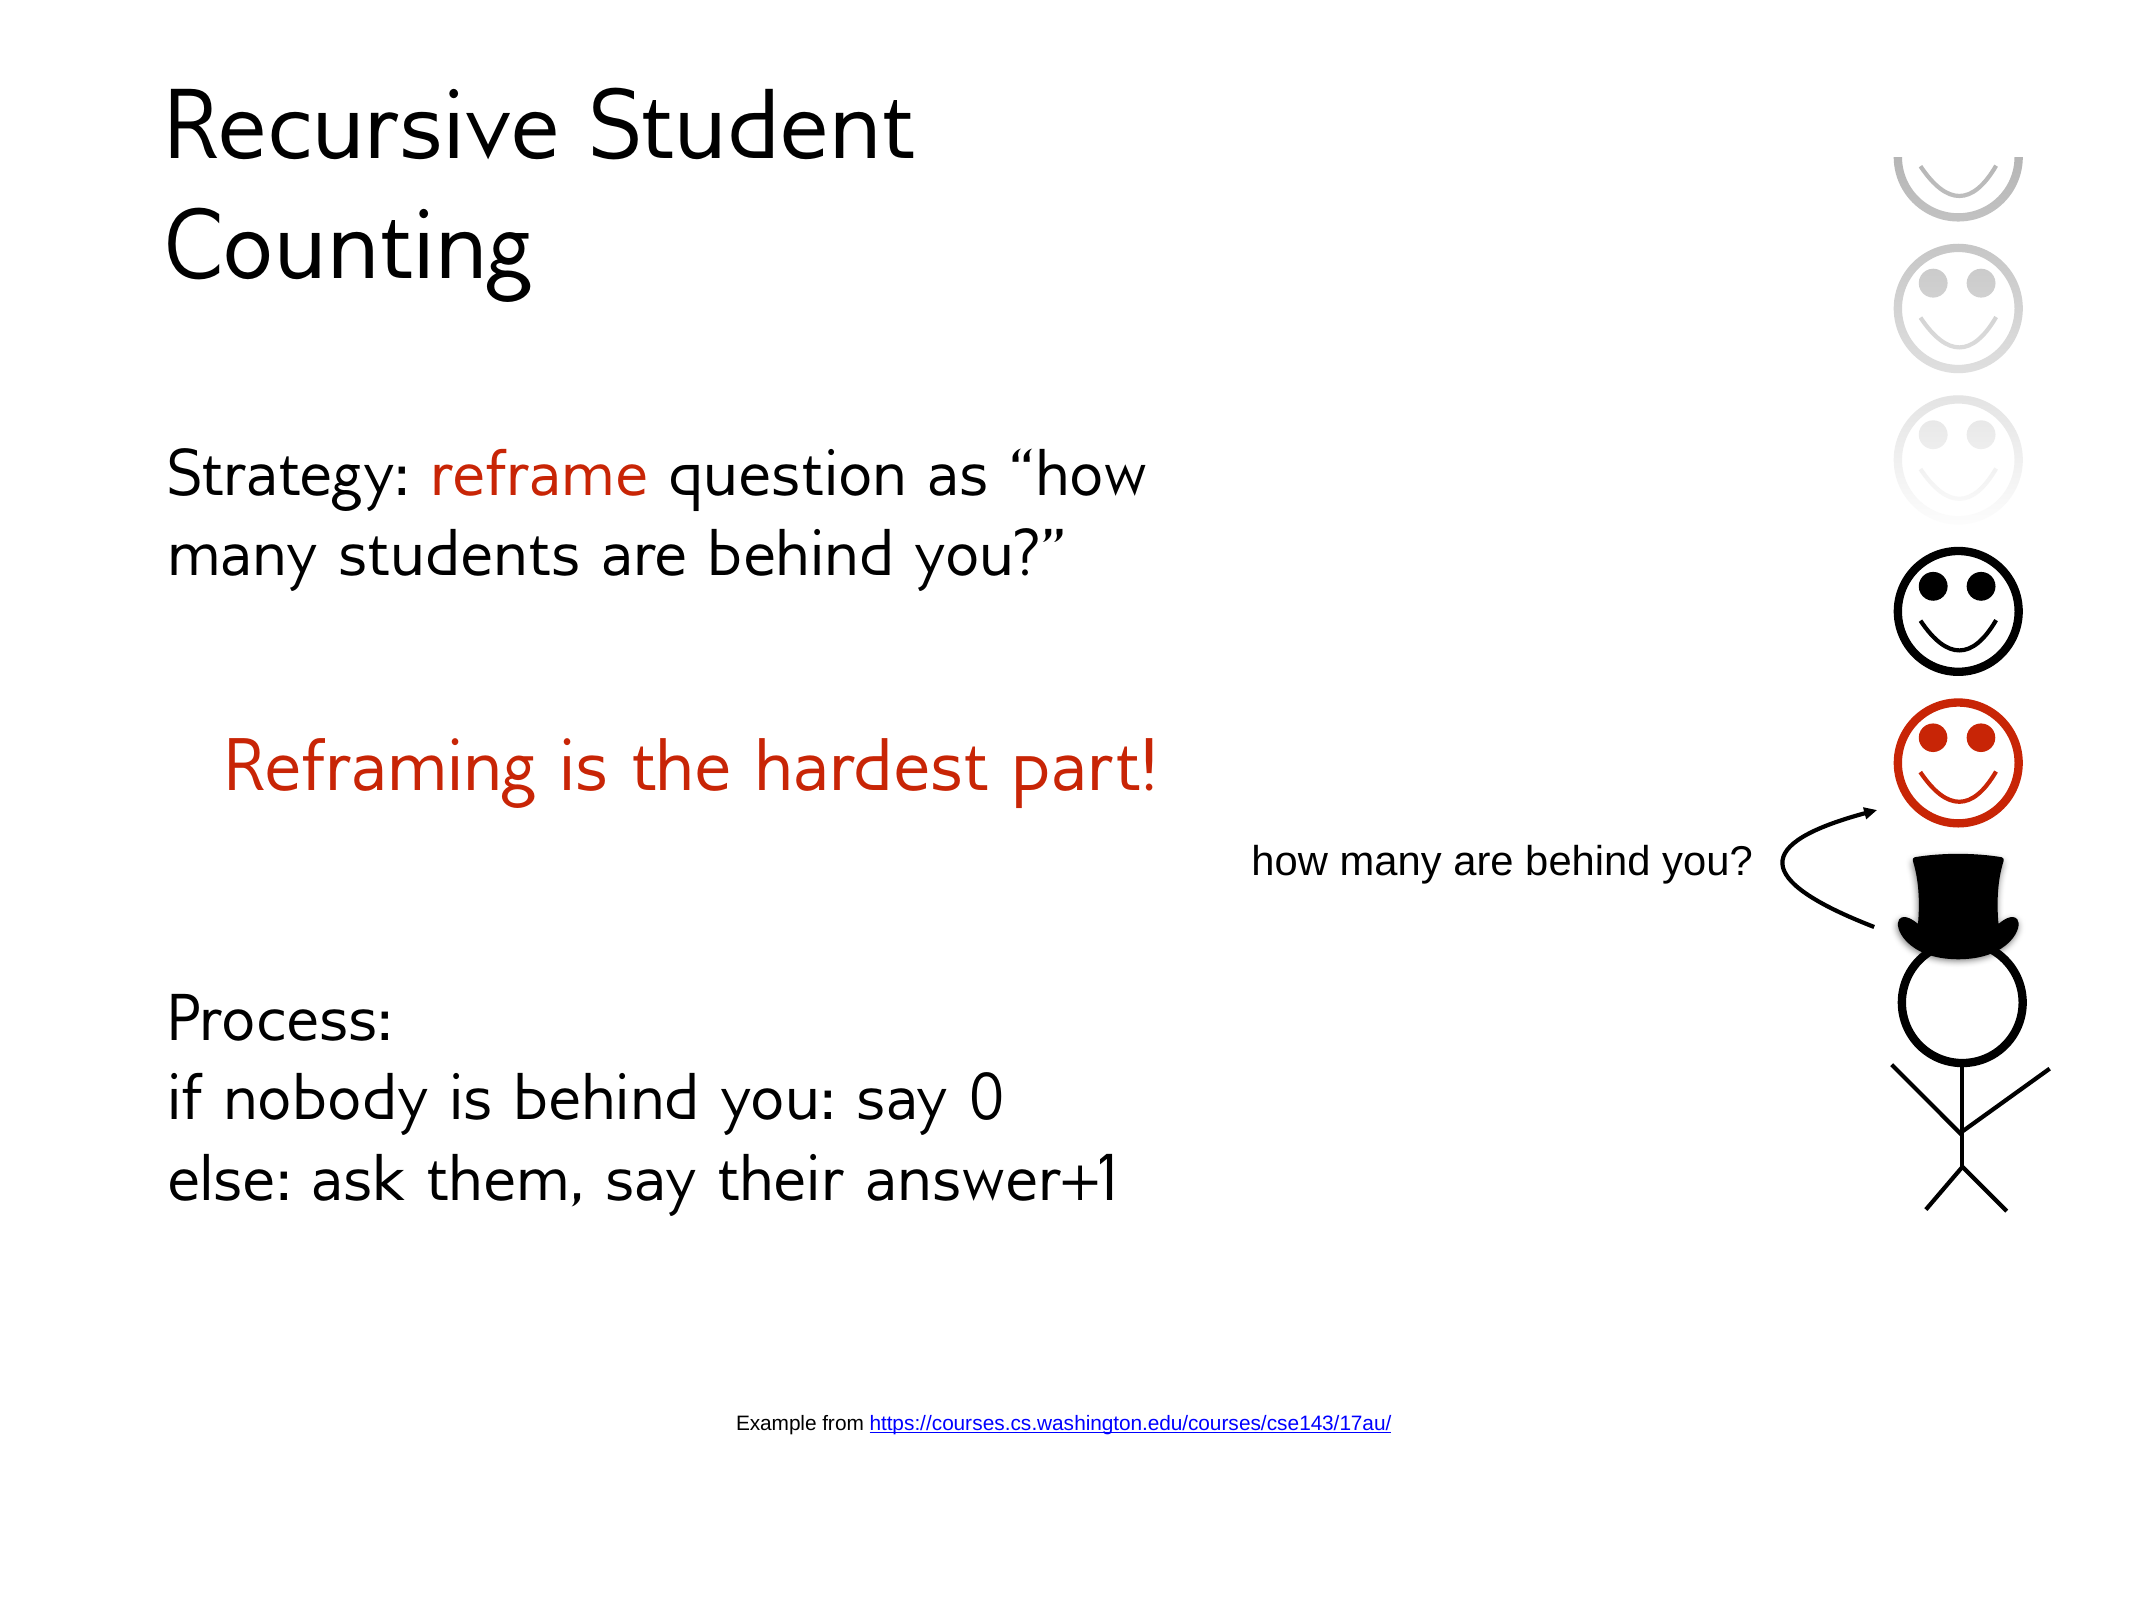

# Recursive Student Counting

Strategy: reframe question as “how many students are behind you?”

Process:
if nobody is behind you: say 0
else: ask them, say their answer+1

Reframing is the hardest part!

how many are behind you?

Example from https://courses.cs.washington.edu/courses/cse143/17au/